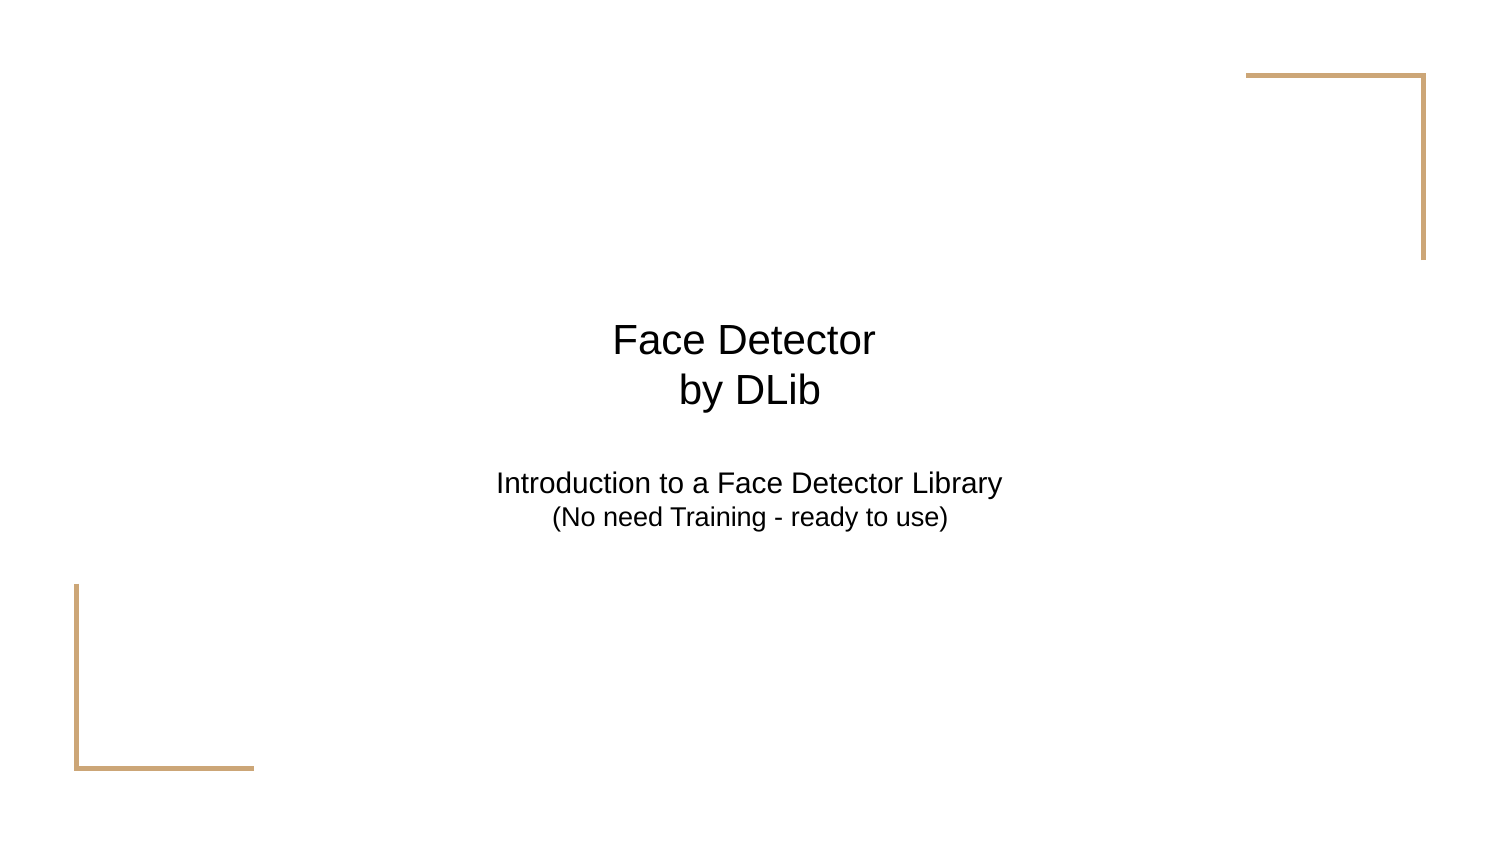

# Face Detector
by DLib

Introduction to a Face Detector Library
(No need Training - ready to use)